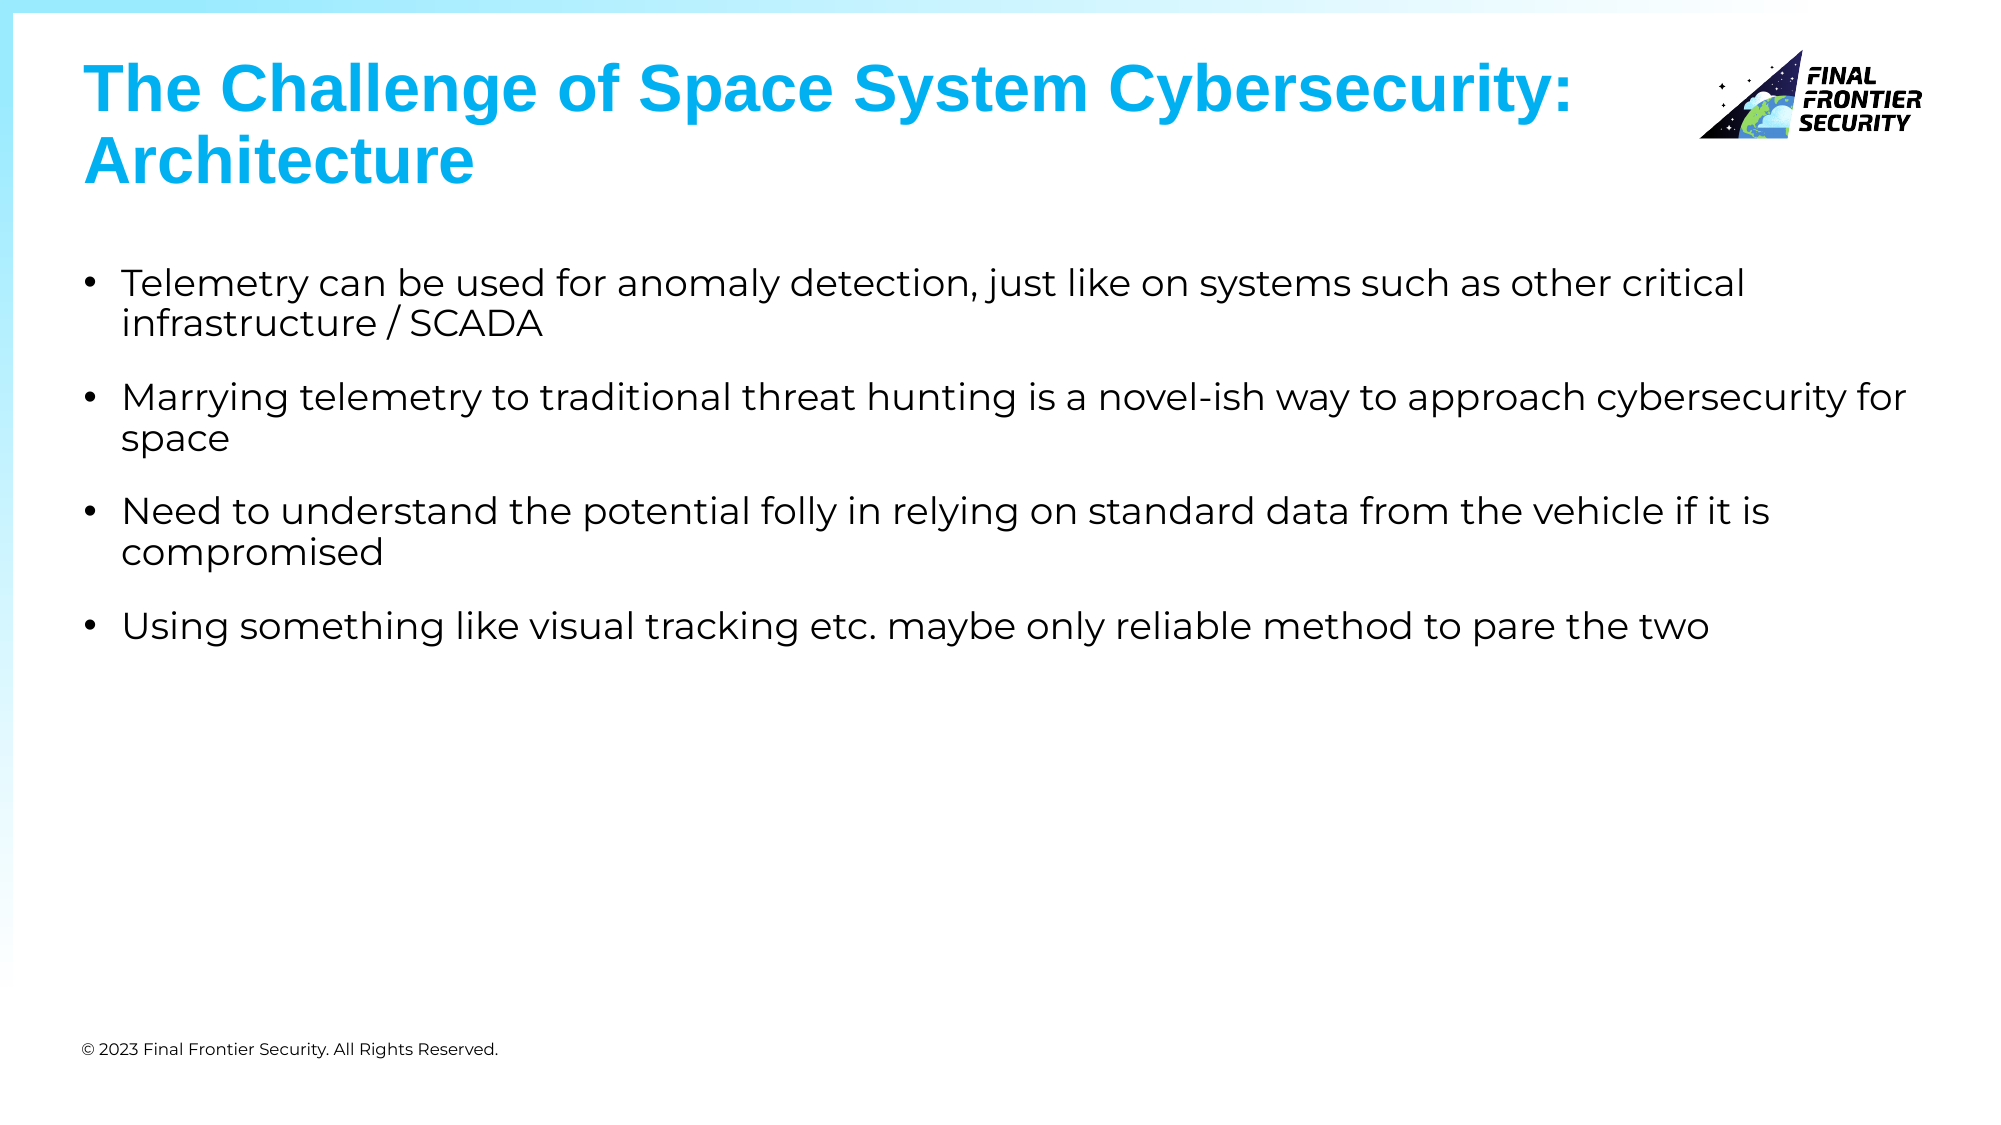

# The Challenge of Space System Cybersecurity: Architecture
Telemetry can be used for anomaly detection, just like on systems such as other critical infrastructure / SCADA
Marrying telemetry to traditional threat hunting is a novel-ish way to approach cybersecurity for space
Need to understand the potential folly in relying on standard data from the vehicle if it is compromised
Using something like visual tracking etc. maybe only reliable method to pare the two